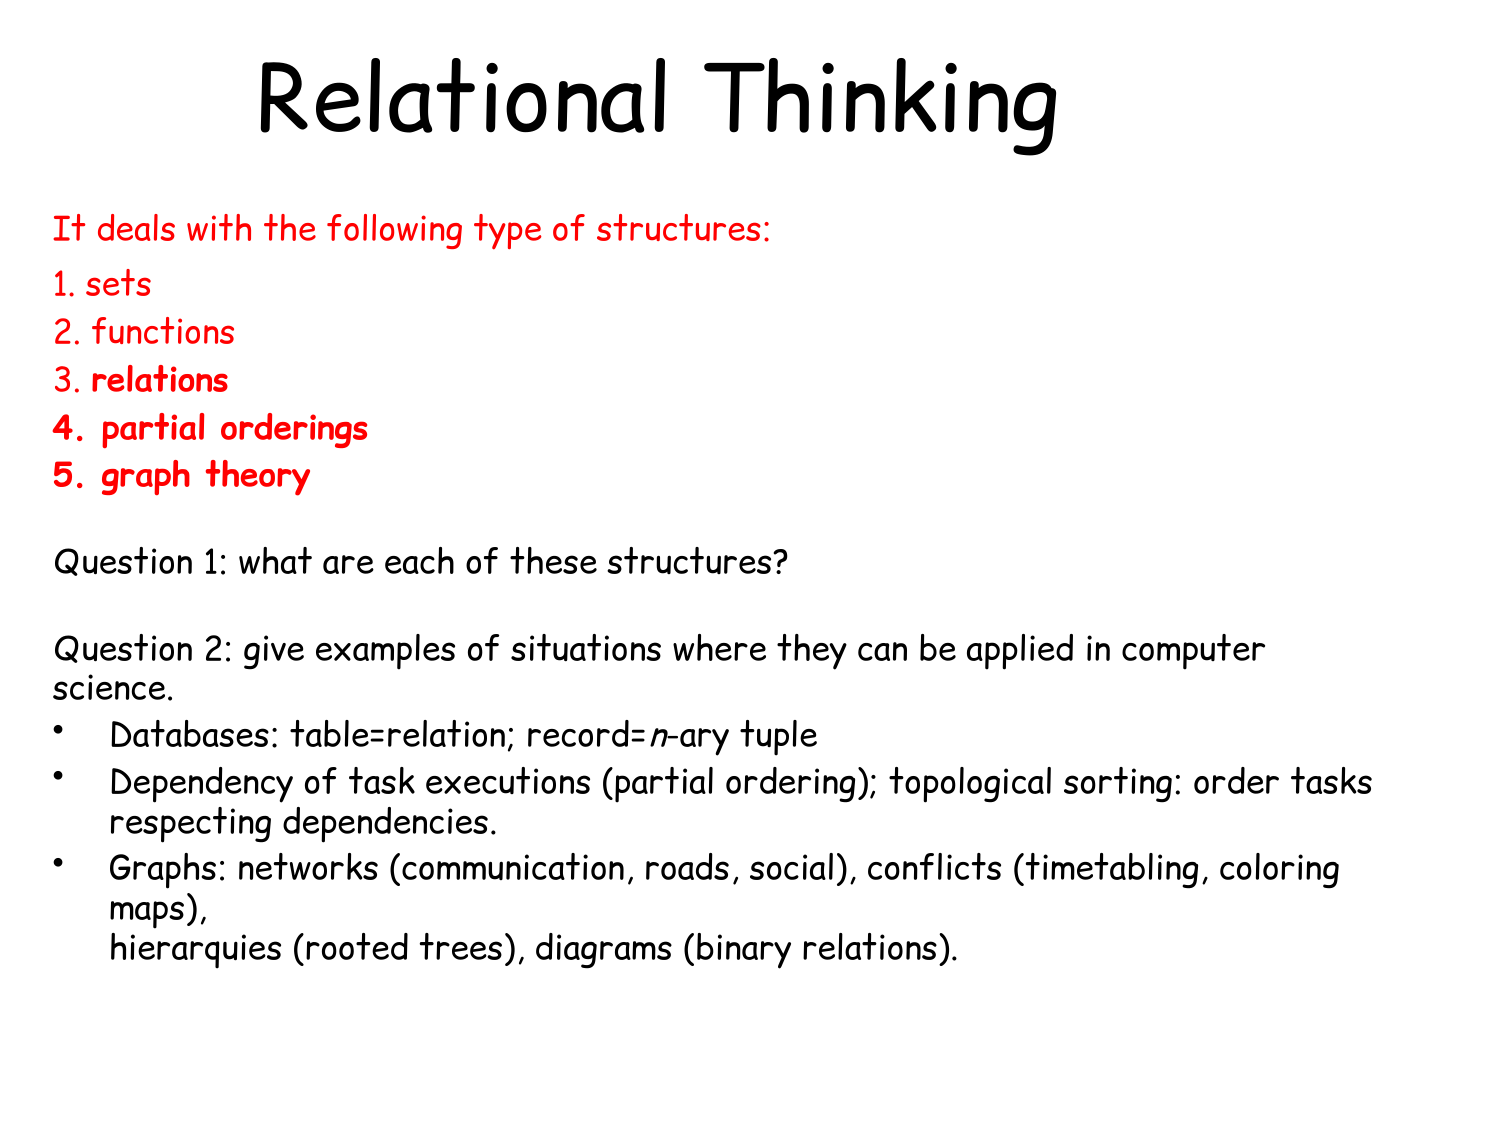

# Relational Thinking
It deals with the following type of structures:
1. sets
2. functions
3. relations
4. partial orderings
5. graph theory
Question 1: what are each of these structures?
Question 2: give examples of situations where they can be applied in computer science.
Databases: table=relation; record=n-ary tuple
Dependency of task executions (partial ordering); topological sorting: order tasks respecting dependencies.
Graphs: networks (communication, roads, social), conflicts (timetabling, coloring maps),
hierarquies (rooted trees), diagrams (binary relations).